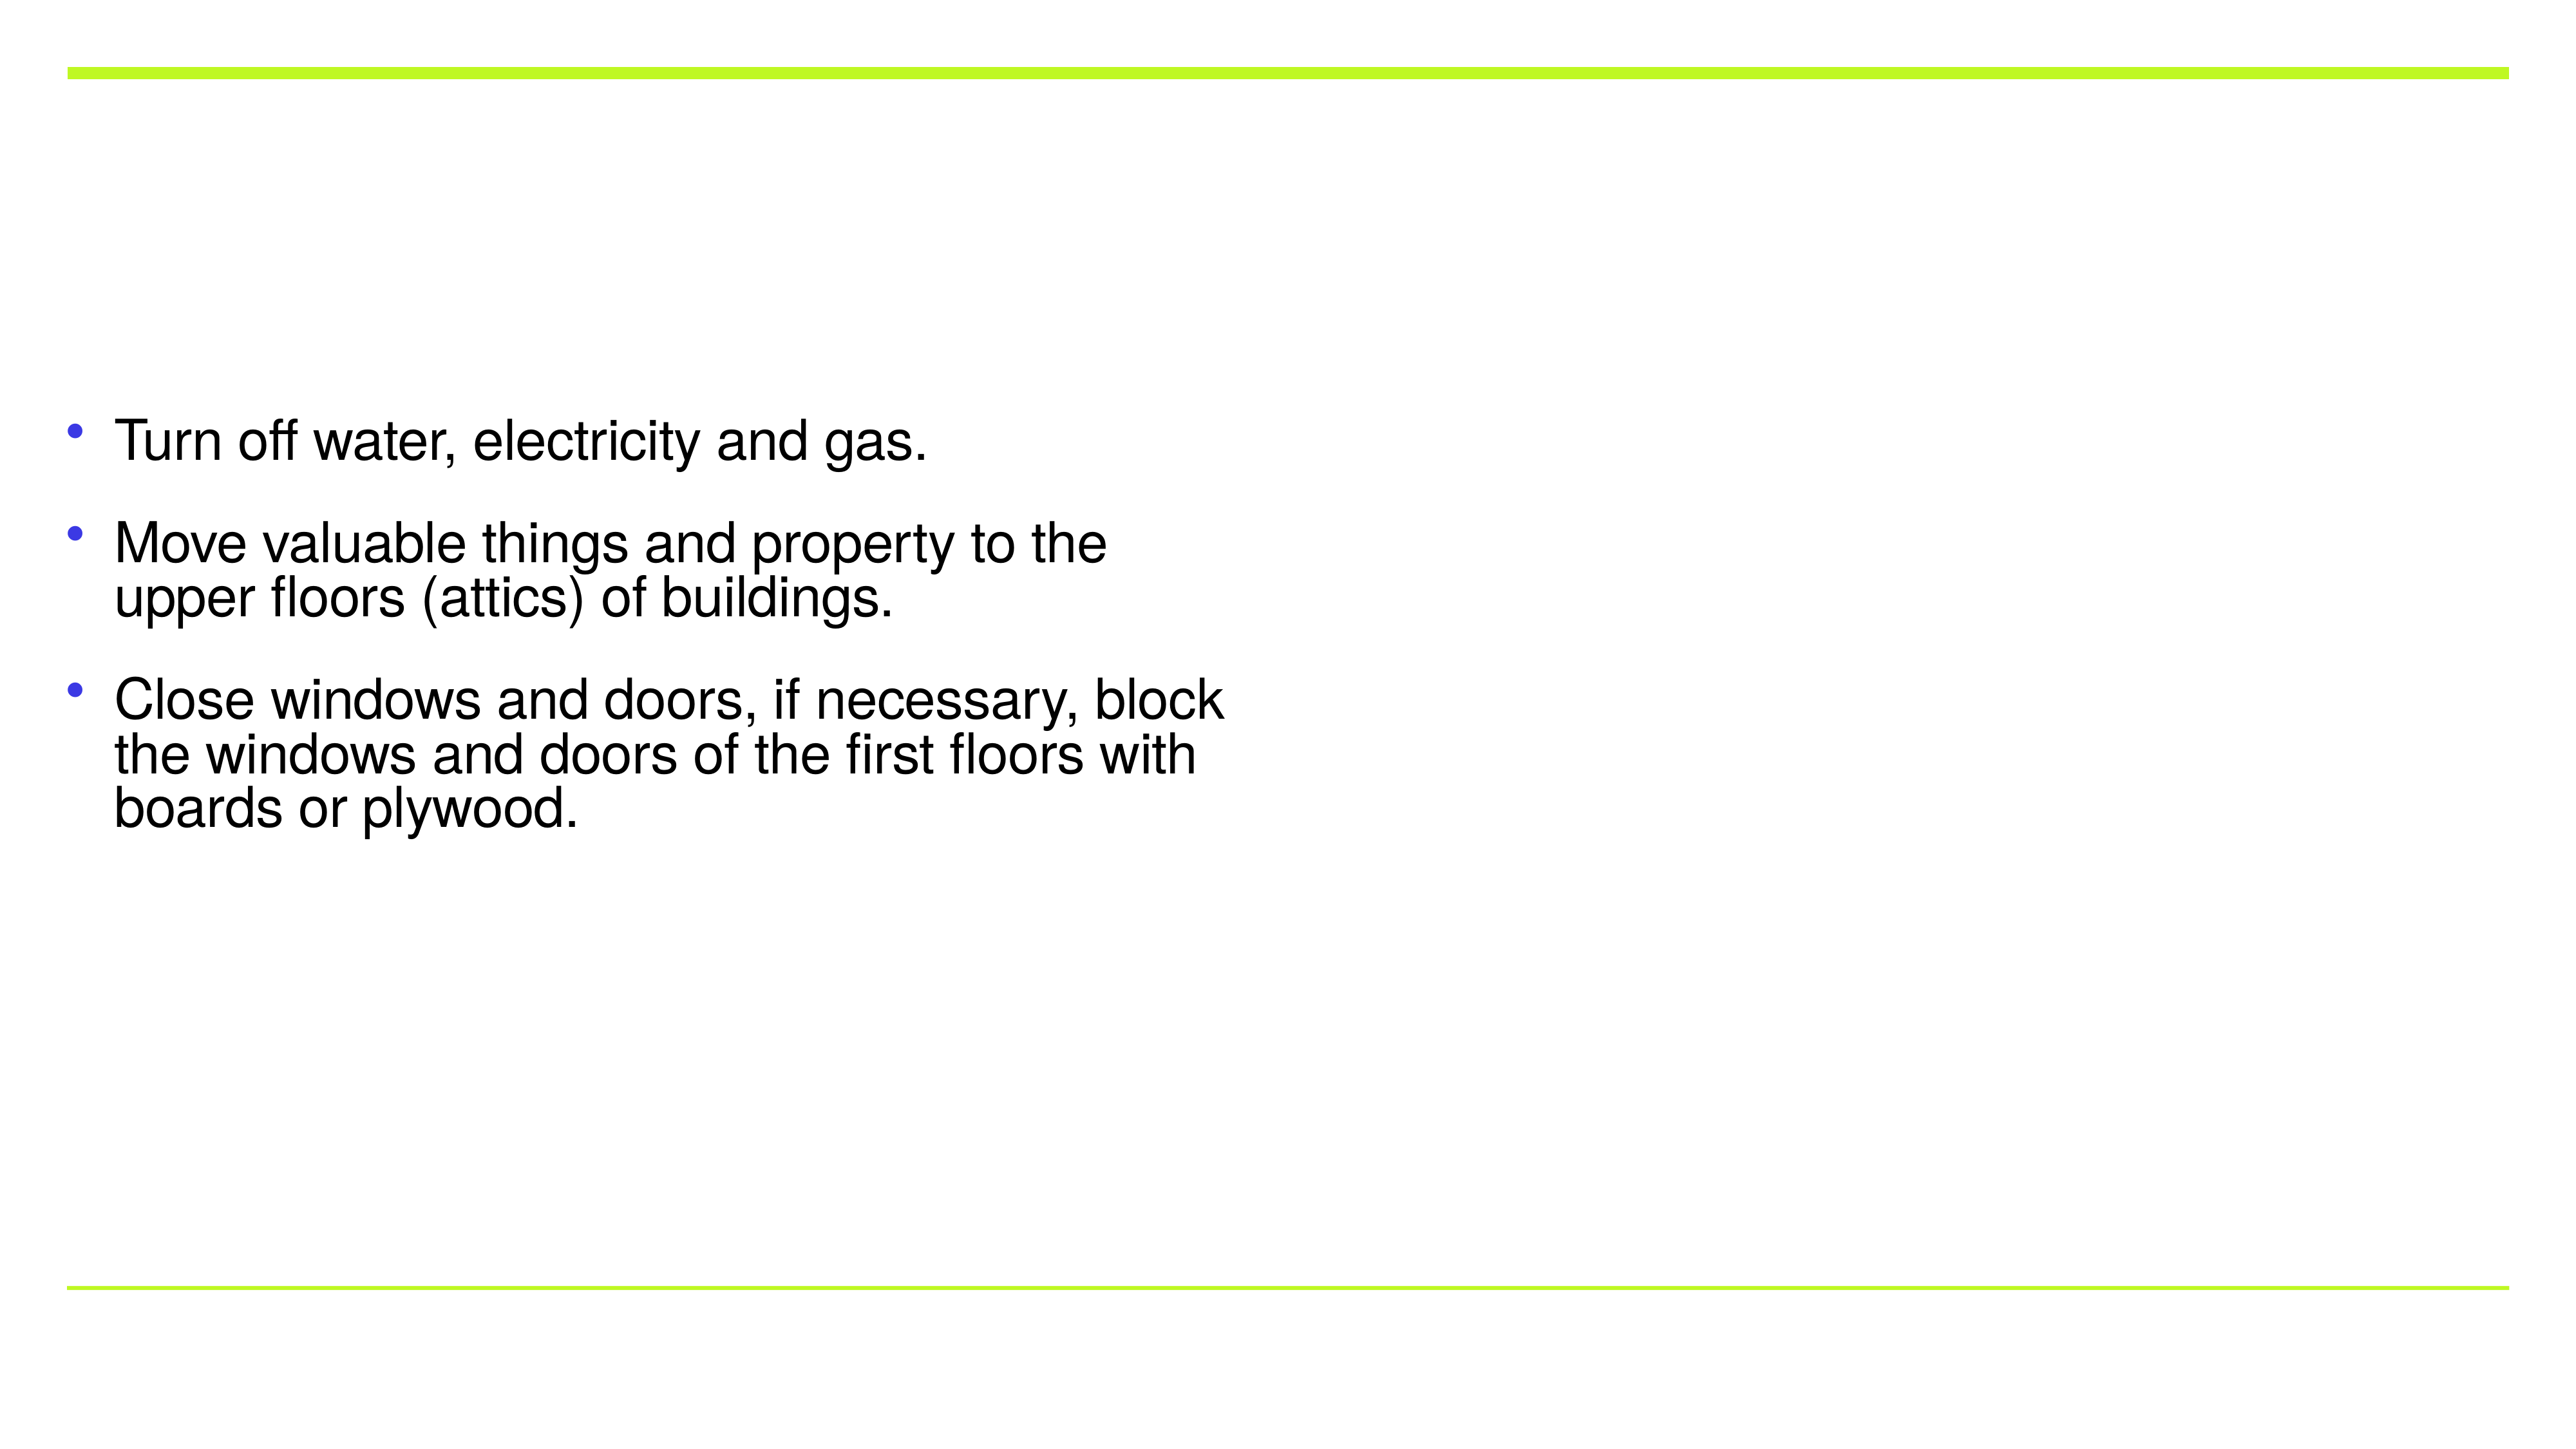

Turn off water, electricity and gas.
Move valuable things and property to the upper floors (attics) of buildings.
Close windows and doors, if necessary, block the windows and doors of the first floors with boards or plywood.